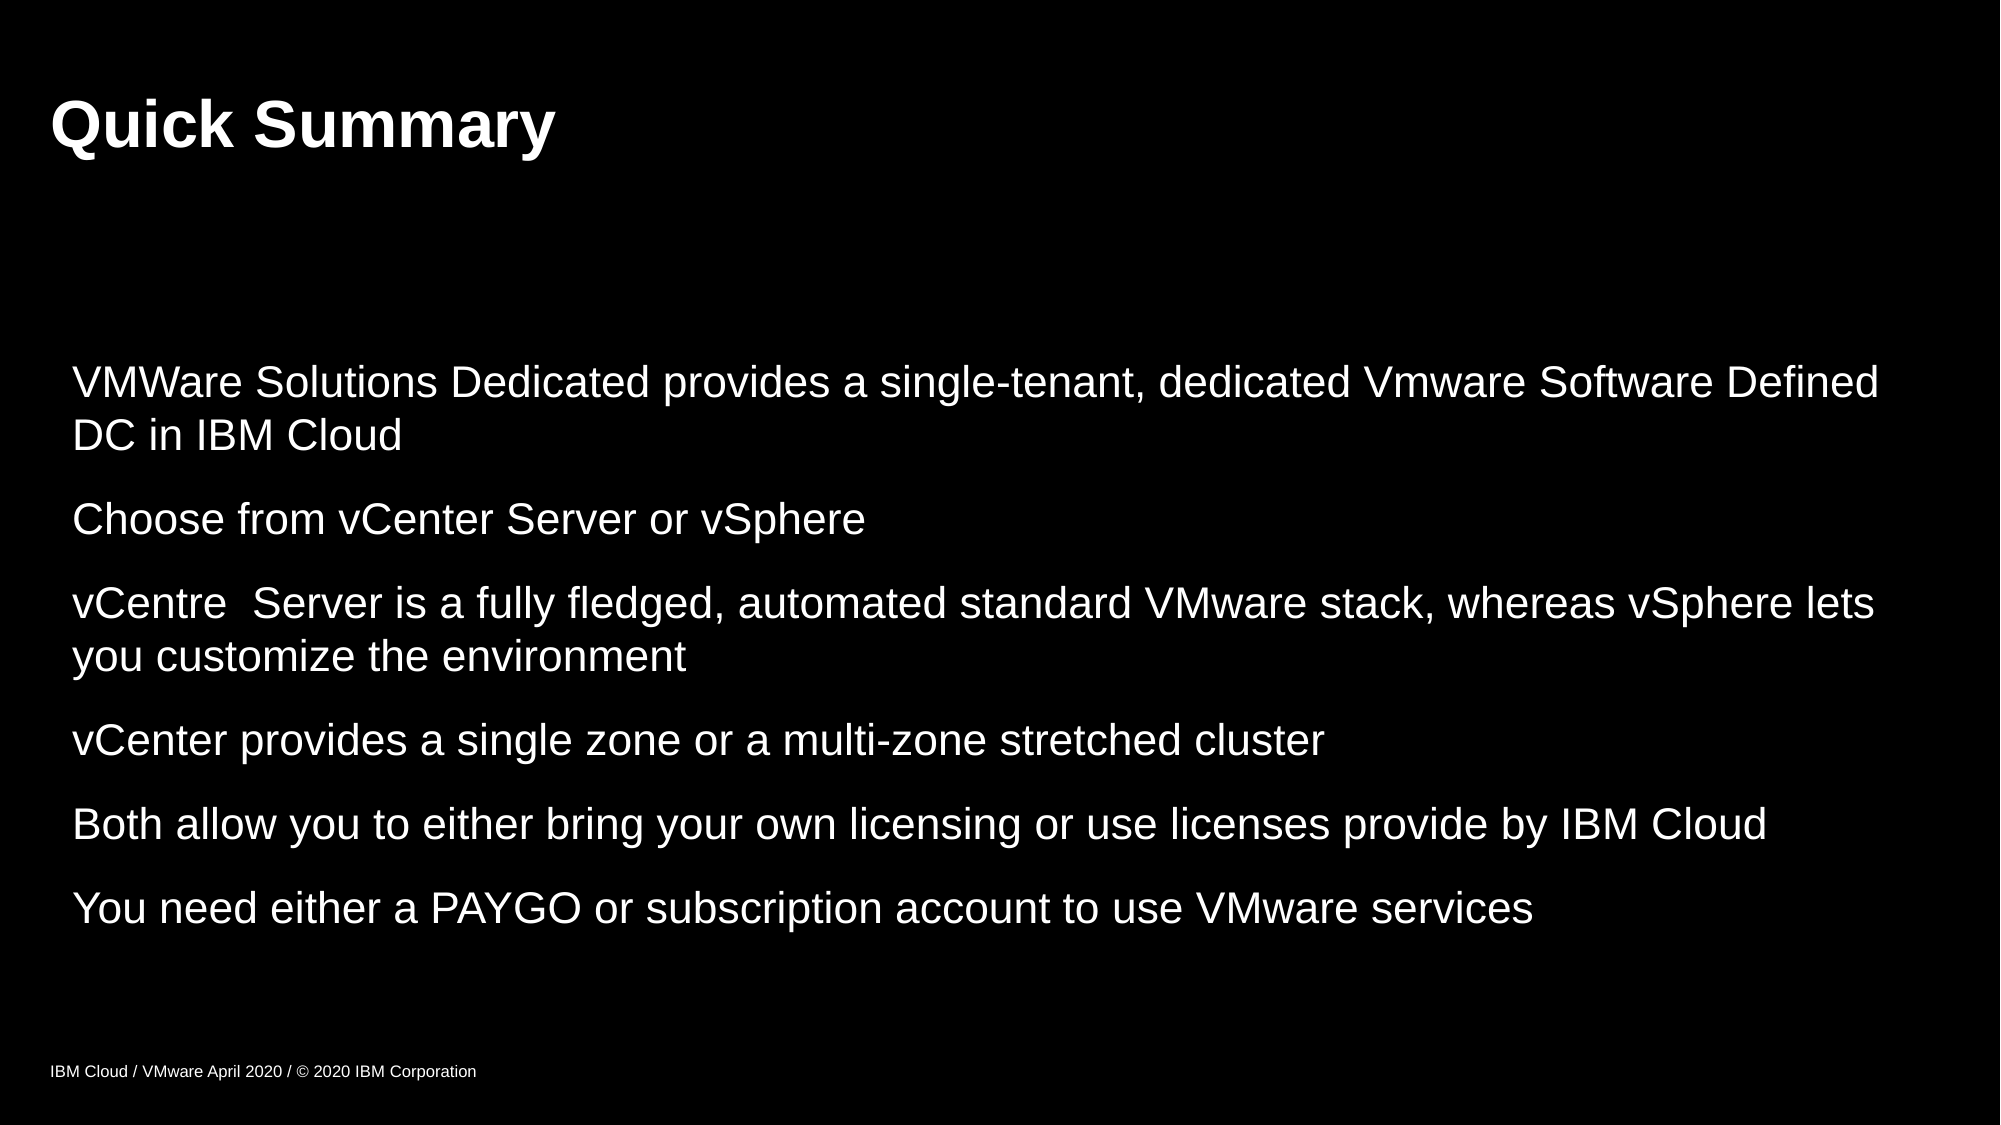

# Quick Summary
VMWare Solutions Dedicated provides a single-tenant, dedicated Vmware Software Defined DC in IBM Cloud
Choose from vCenter Server or vSphere
vCentre  Server is a fully fledged, automated standard VMware stack, whereas vSphere lets you customize the environment
vCenter provides a single zone or a multi-zone stretched cluster
Both allow you to either bring your own licensing or use licenses provide by IBM Cloud
You need either a PAYGO or subscription account to use VMware services
IBM Cloud / VMware April 2020 / © 2020 IBM Corporation